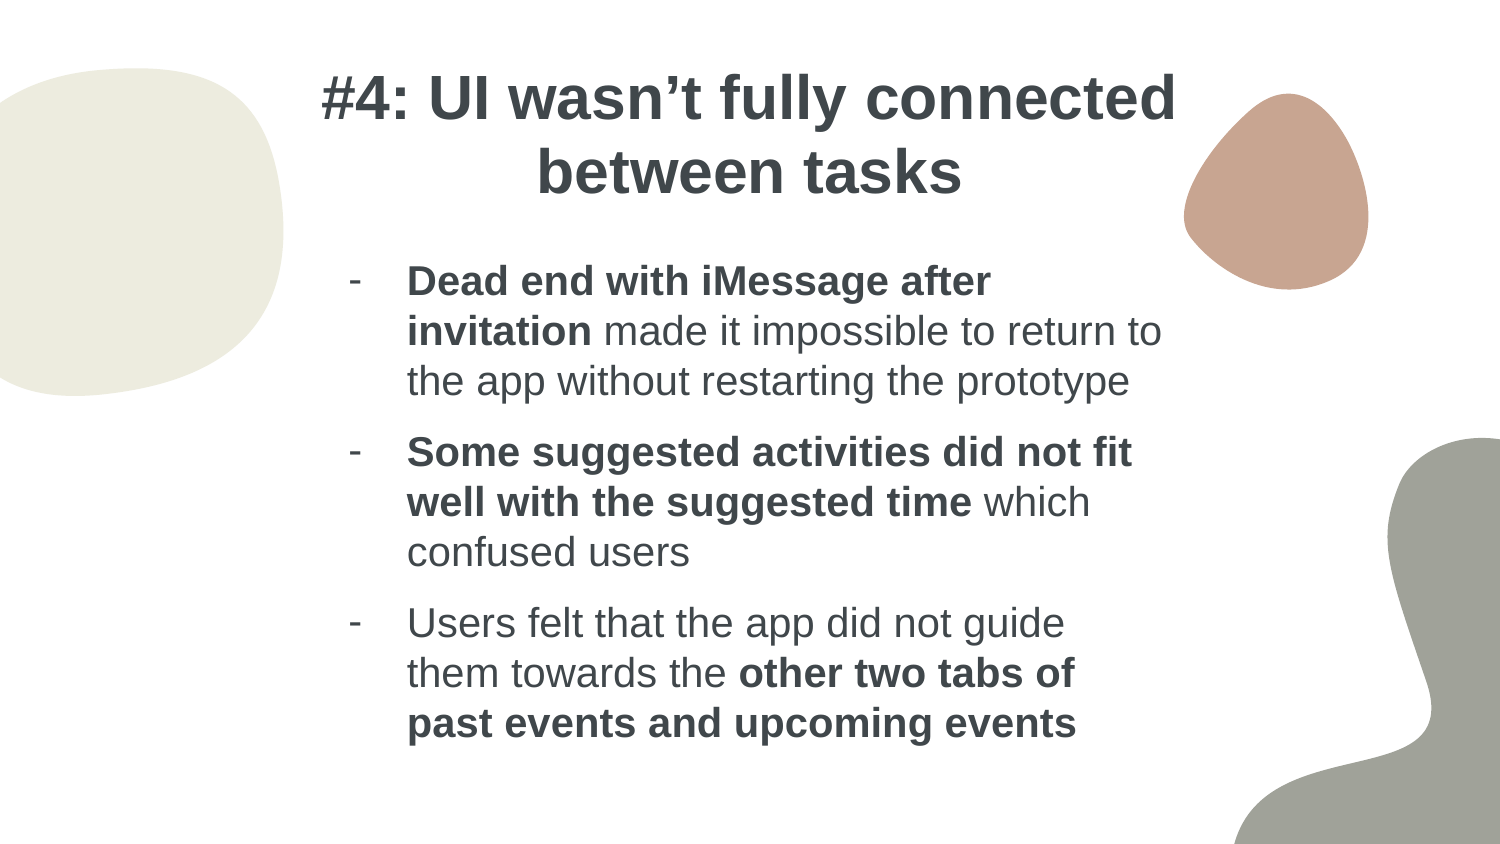

#4: UI wasn’t fully connected between tasks
Dead end with iMessage after invitation made it impossible to return to the app without restarting the prototype
Some suggested activities did not fit well with the suggested time which confused users
Users felt that the app did not guide them towards the other two tabs of past events and upcoming events